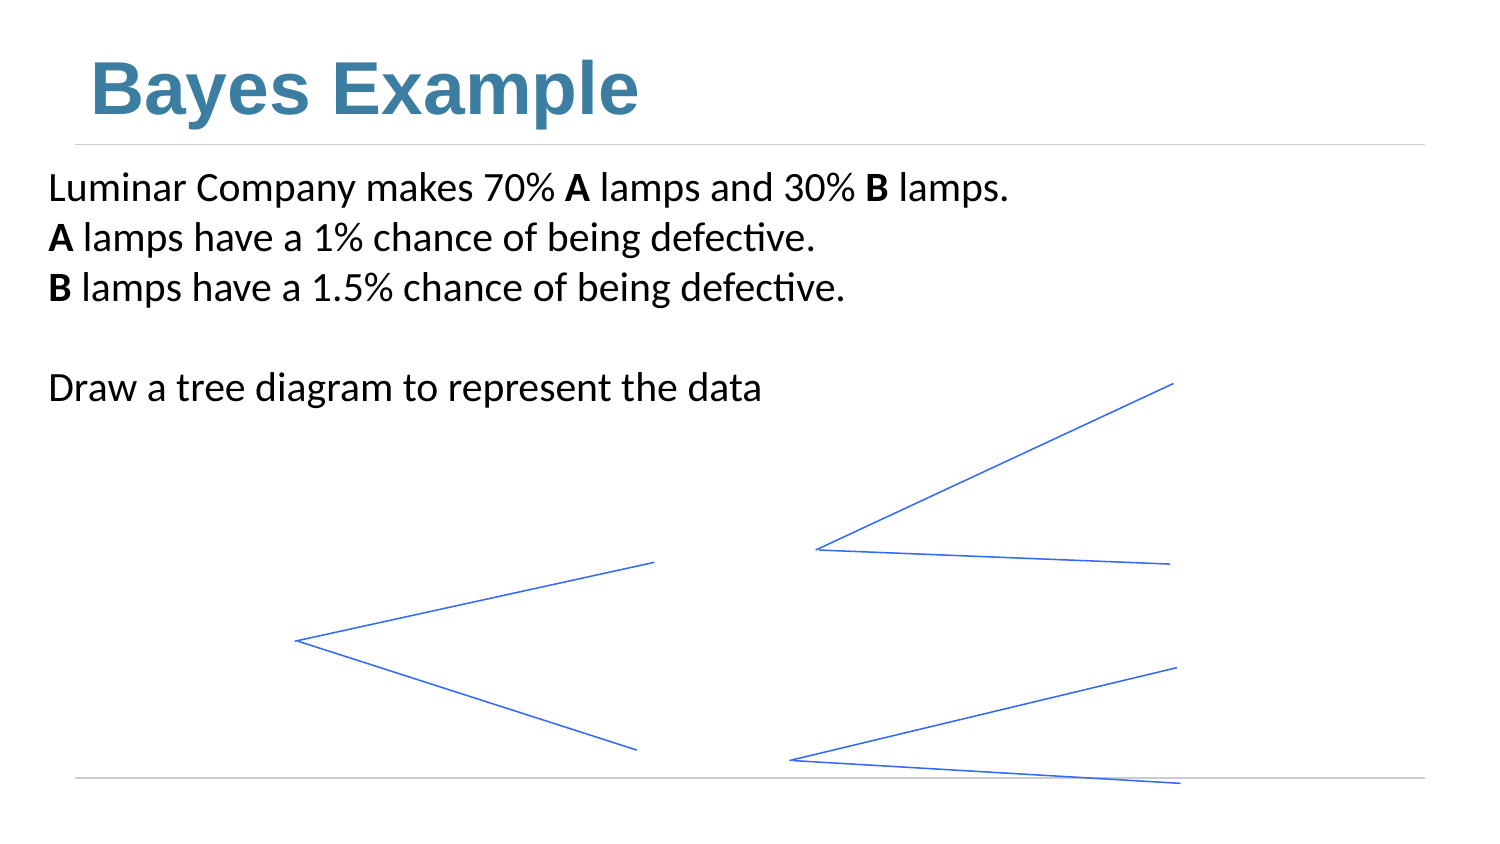

# Bayes Example
Luminar Company makes 70% A lamps and 30% B lamps.
A lamps have a 1% chance of being defective.
B lamps have a 1.5% chance of being defective.

Draw a tree diagram to represent the data